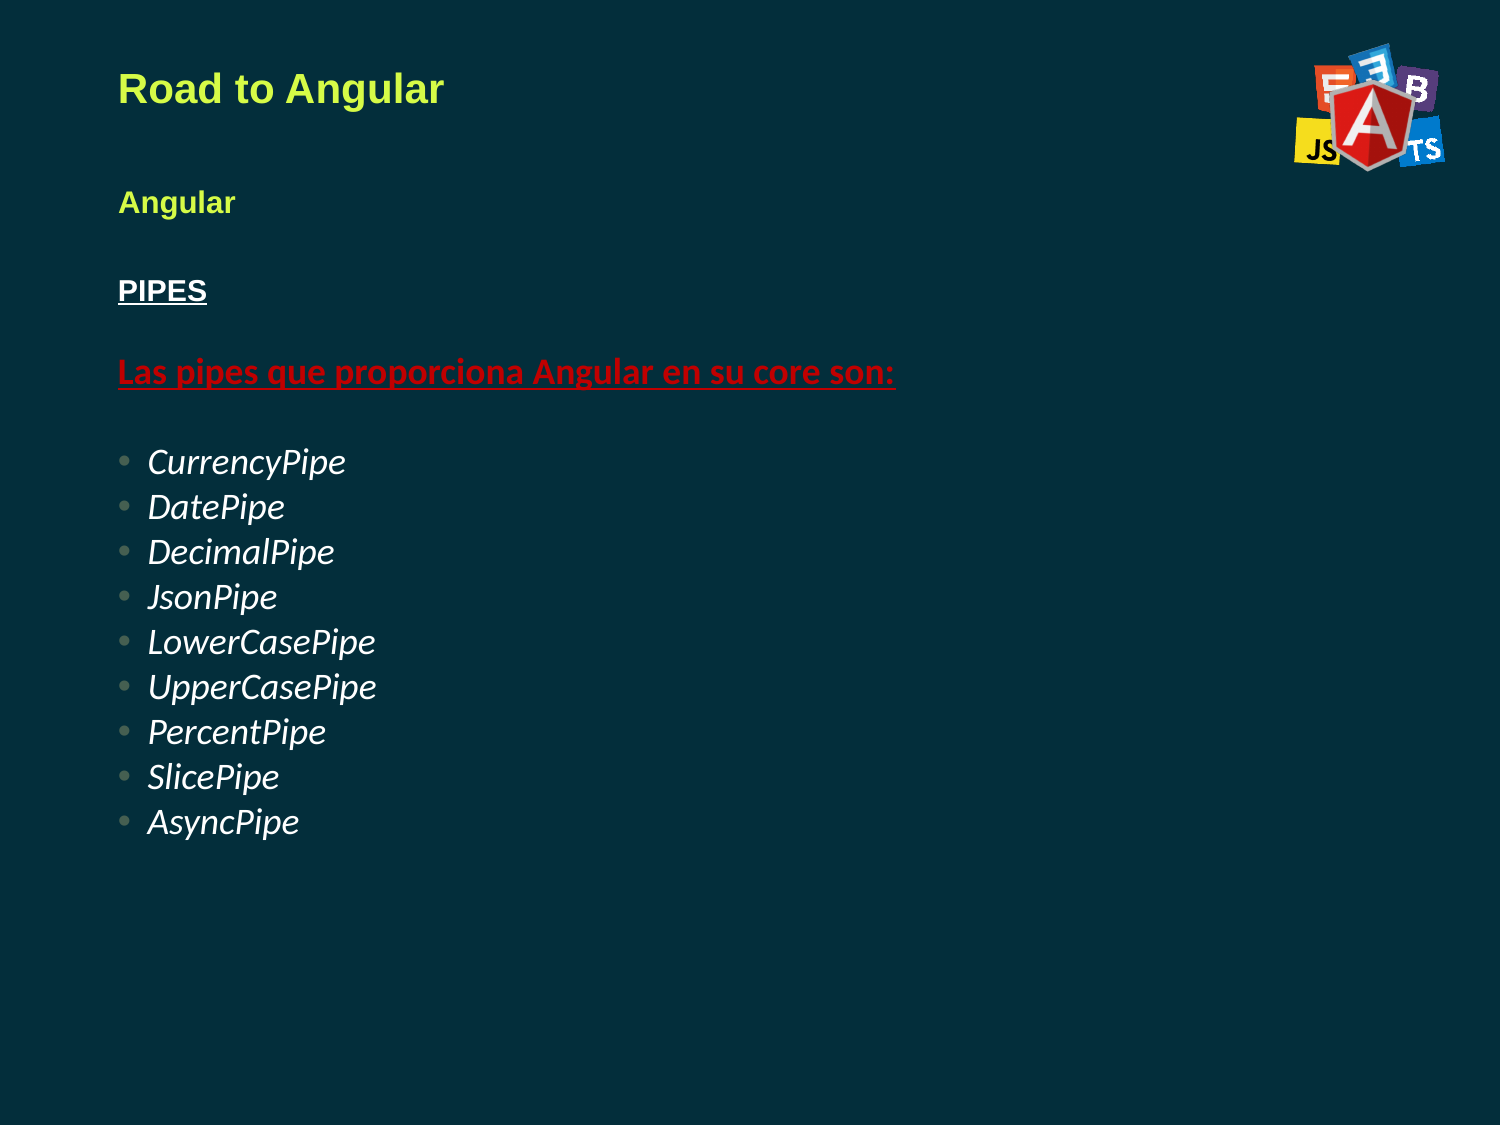

# Road to Angular
Angular
PIPES

Las pipes que proporciona Angular en su core son:

CurrencyPipe
DatePipe
DecimalPipe
JsonPipe
LowerCasePipe
UpperCasePipe
PercentPipe
SlicePipe
AsyncPipe